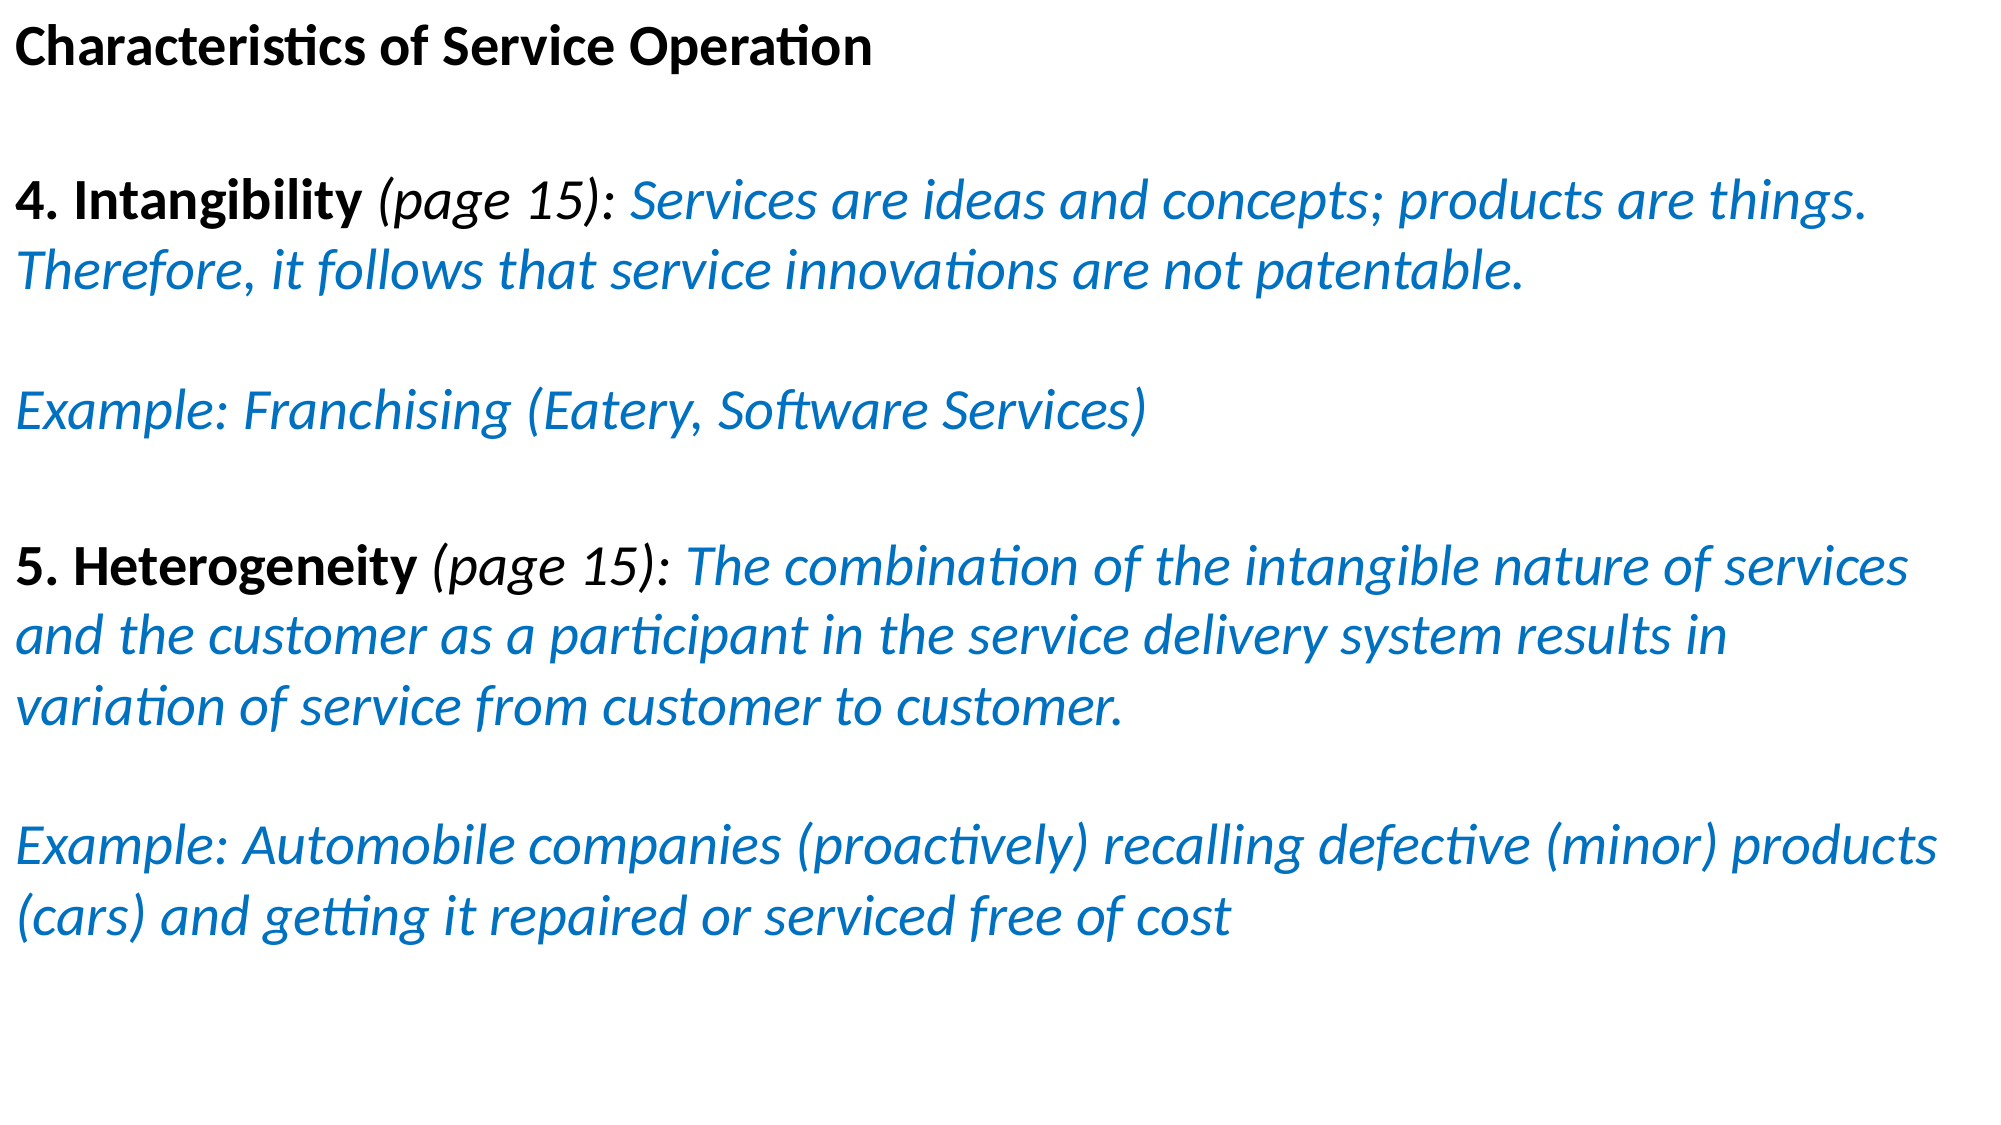

Characteristics of Service Operation
4. Intangibility (page 15): Services are ideas and concepts; products are things. Therefore, it follows that service innovations are not patentable.

Example: Franchising (Eatery, Software Services)
5. Heterogeneity (page 15): The combination of the intangible nature of services and the customer as a participant in the service delivery system results in variation of service from customer to customer.

Example: Automobile companies (proactively) recalling defective (minor) products (cars) and getting it repaired or serviced free of cost